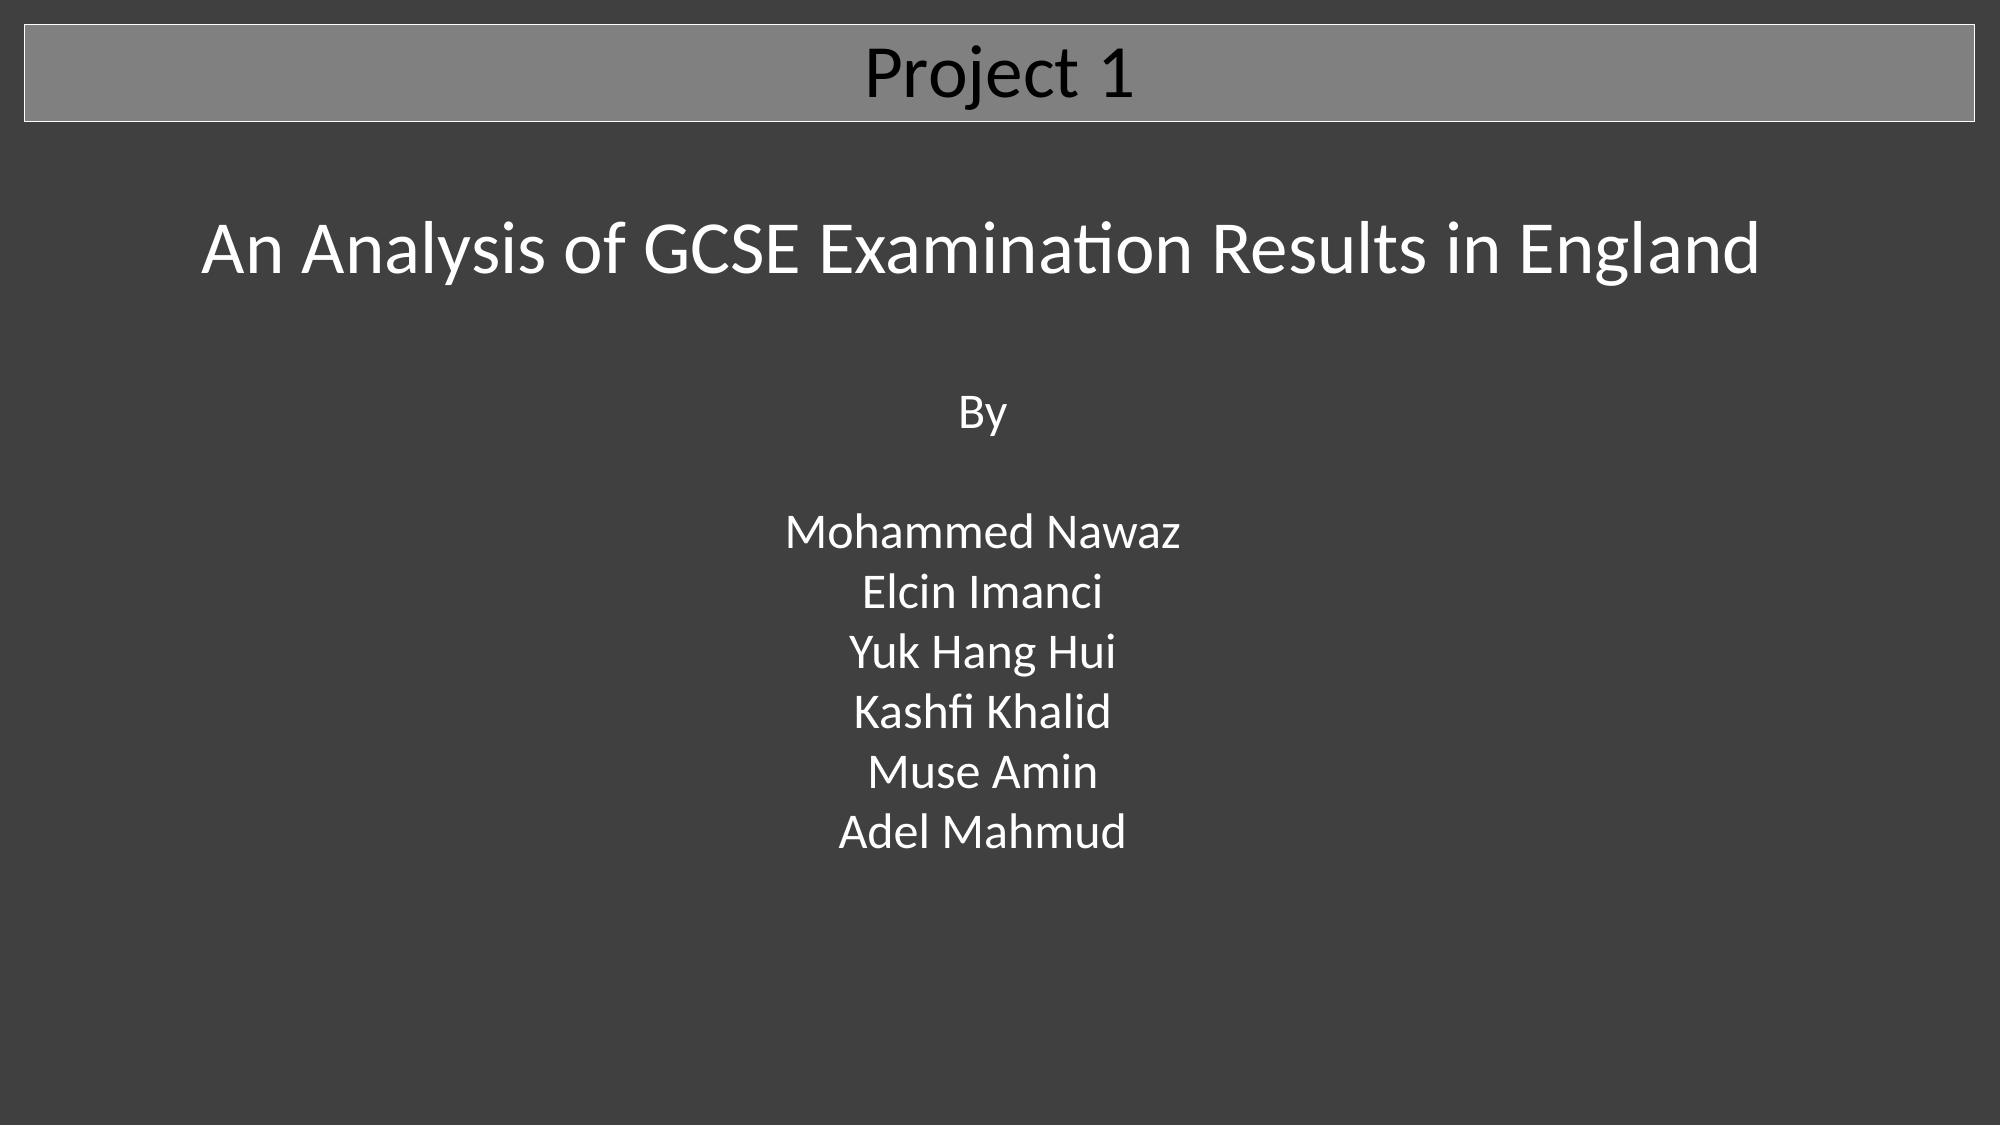

Project 1

An Analysis of GCSE Examination Results in England

By

Mohammed Nawaz
Elcin Imanci
Yuk Hang Hui
Kashfi Khalid
Muse Amin
Adel Mahmud